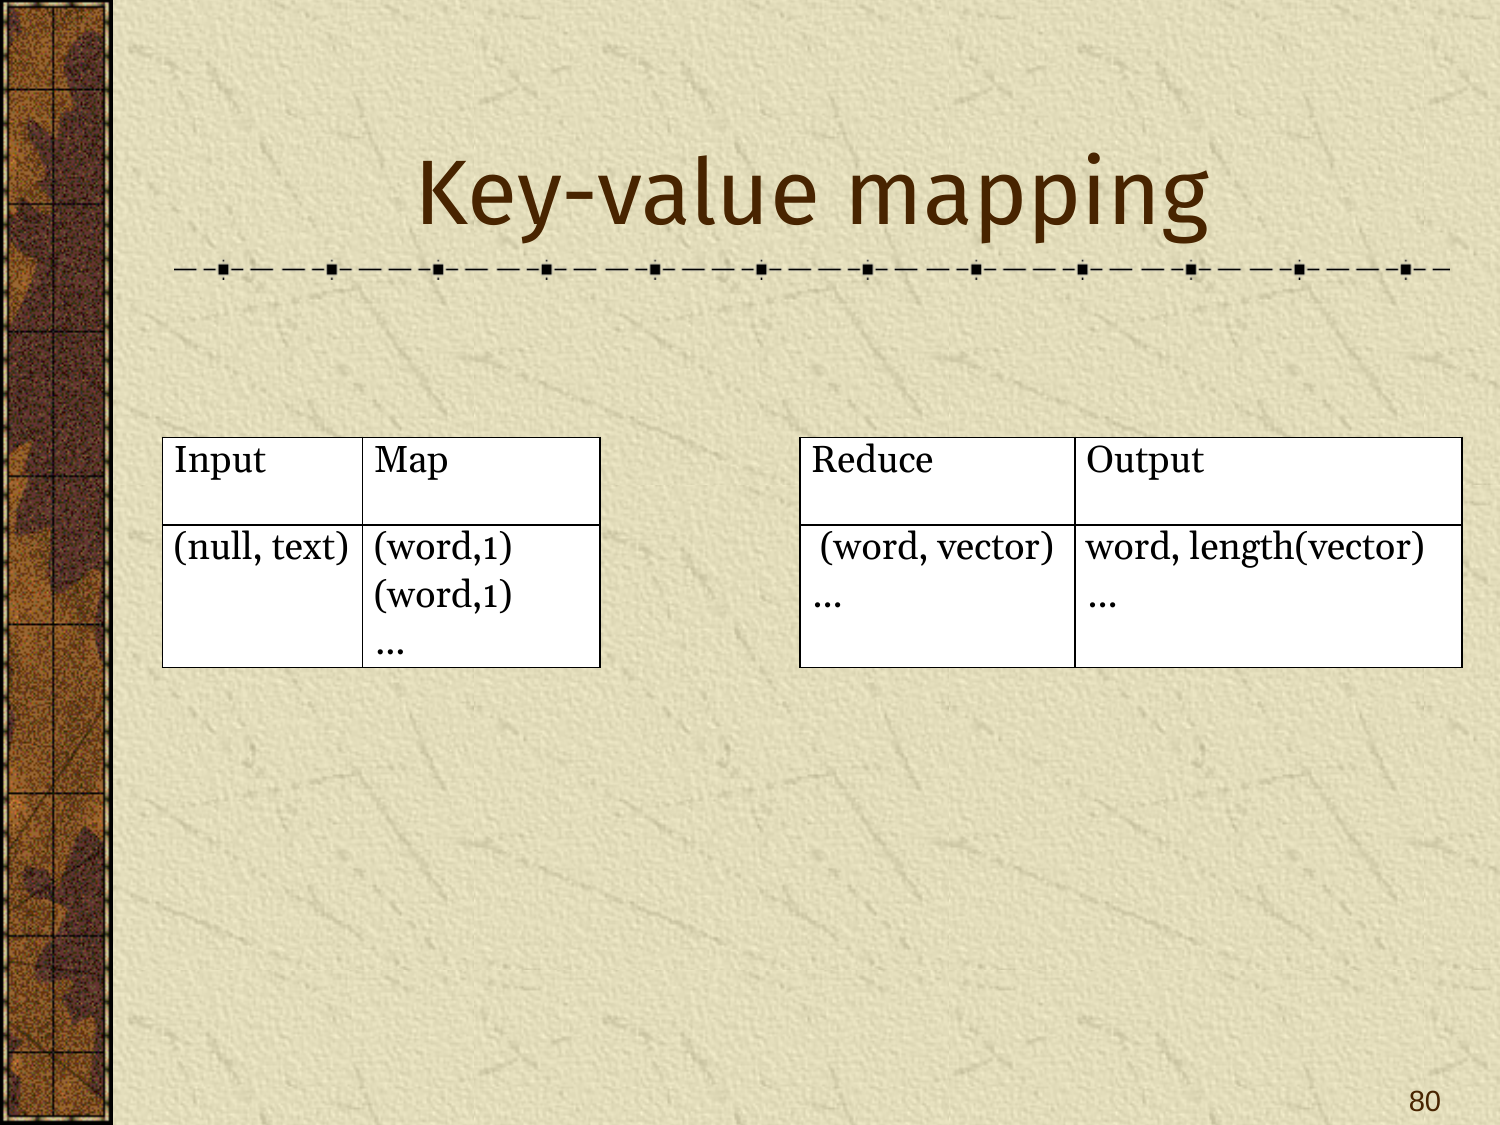

# Key-value mapping
| Input | Map |  | Reduce | Output |
| --- | --- | --- | --- | --- |
| (null, text) | (word,1) (word,1) … |  | (word, vector) … | word, length(vector) … |
80